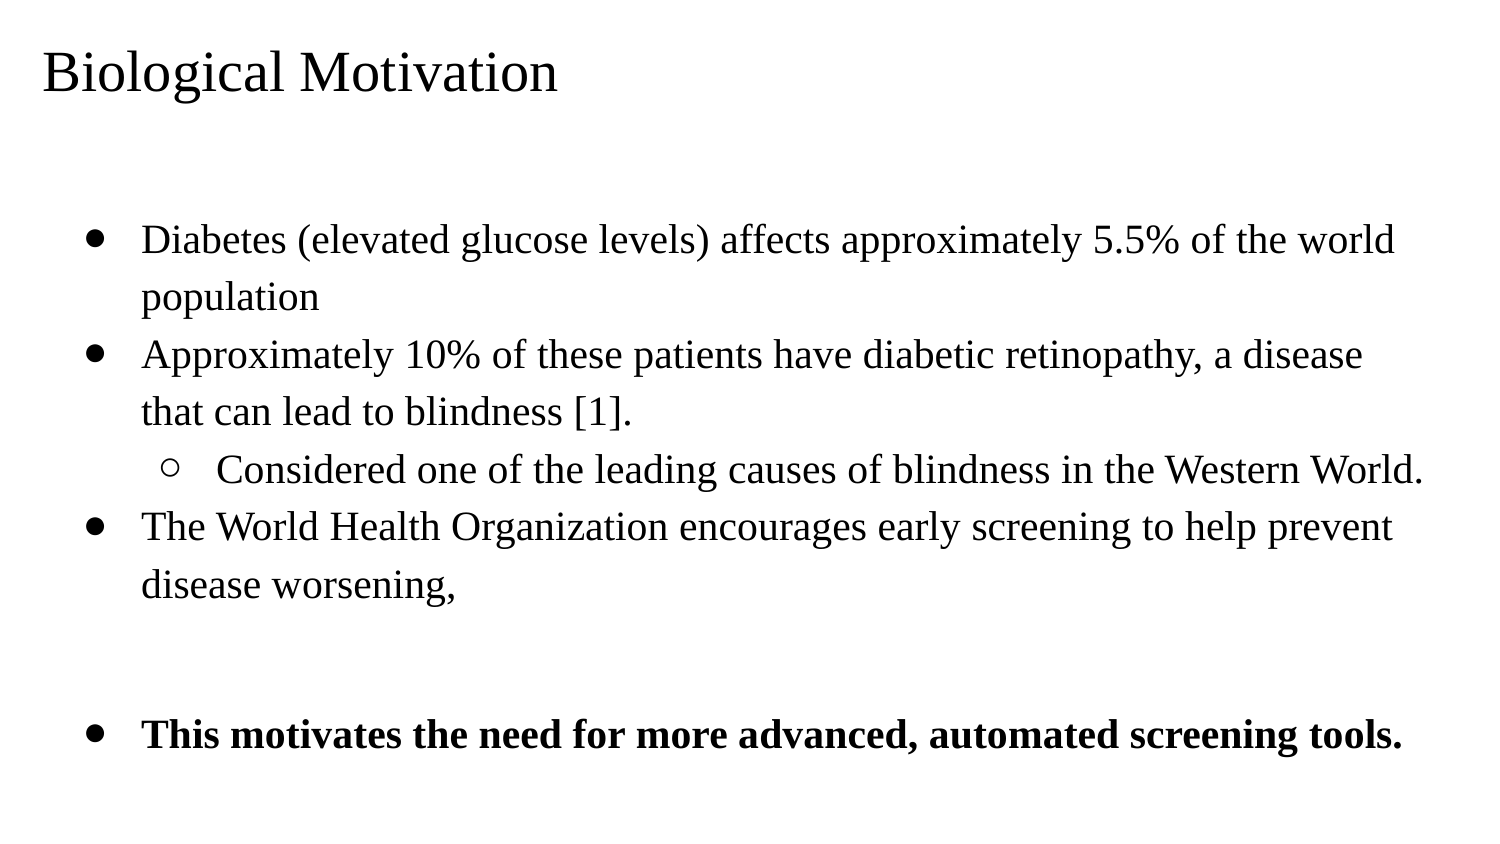

# Biological Motivation
Diabetes (elevated glucose levels) affects approximately 5.5% of the world population
Approximately 10% of these patients have diabetic retinopathy, a disease that can lead to blindness [1].
Considered one of the leading causes of blindness in the Western World.
The World Health Organization encourages early screening to help prevent disease worsening,

This motivates the need for more advanced, automated screening tools.